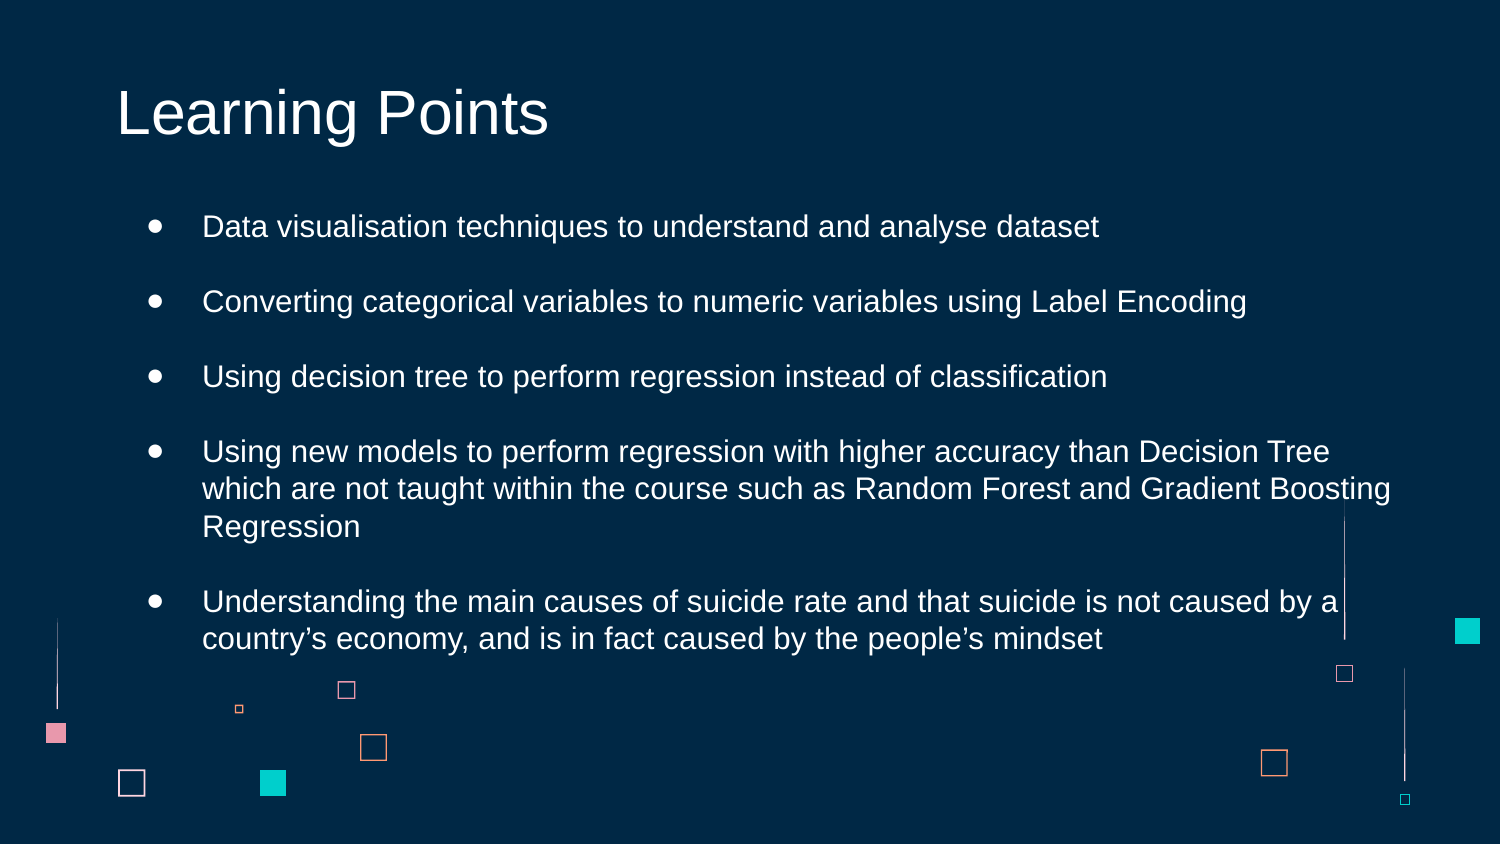

# Learning Points
Data visualisation techniques to understand and analyse dataset

Converting categorical variables to numeric variables using Label Encoding

Using decision tree to perform regression instead of classification

Using new models to perform regression with higher accuracy than Decision Tree which are not taught within the course such as Random Forest and Gradient Boosting Regression

Understanding the main causes of suicide rate and that suicide is not caused by a country’s economy, and is in fact caused by the people’s mindset